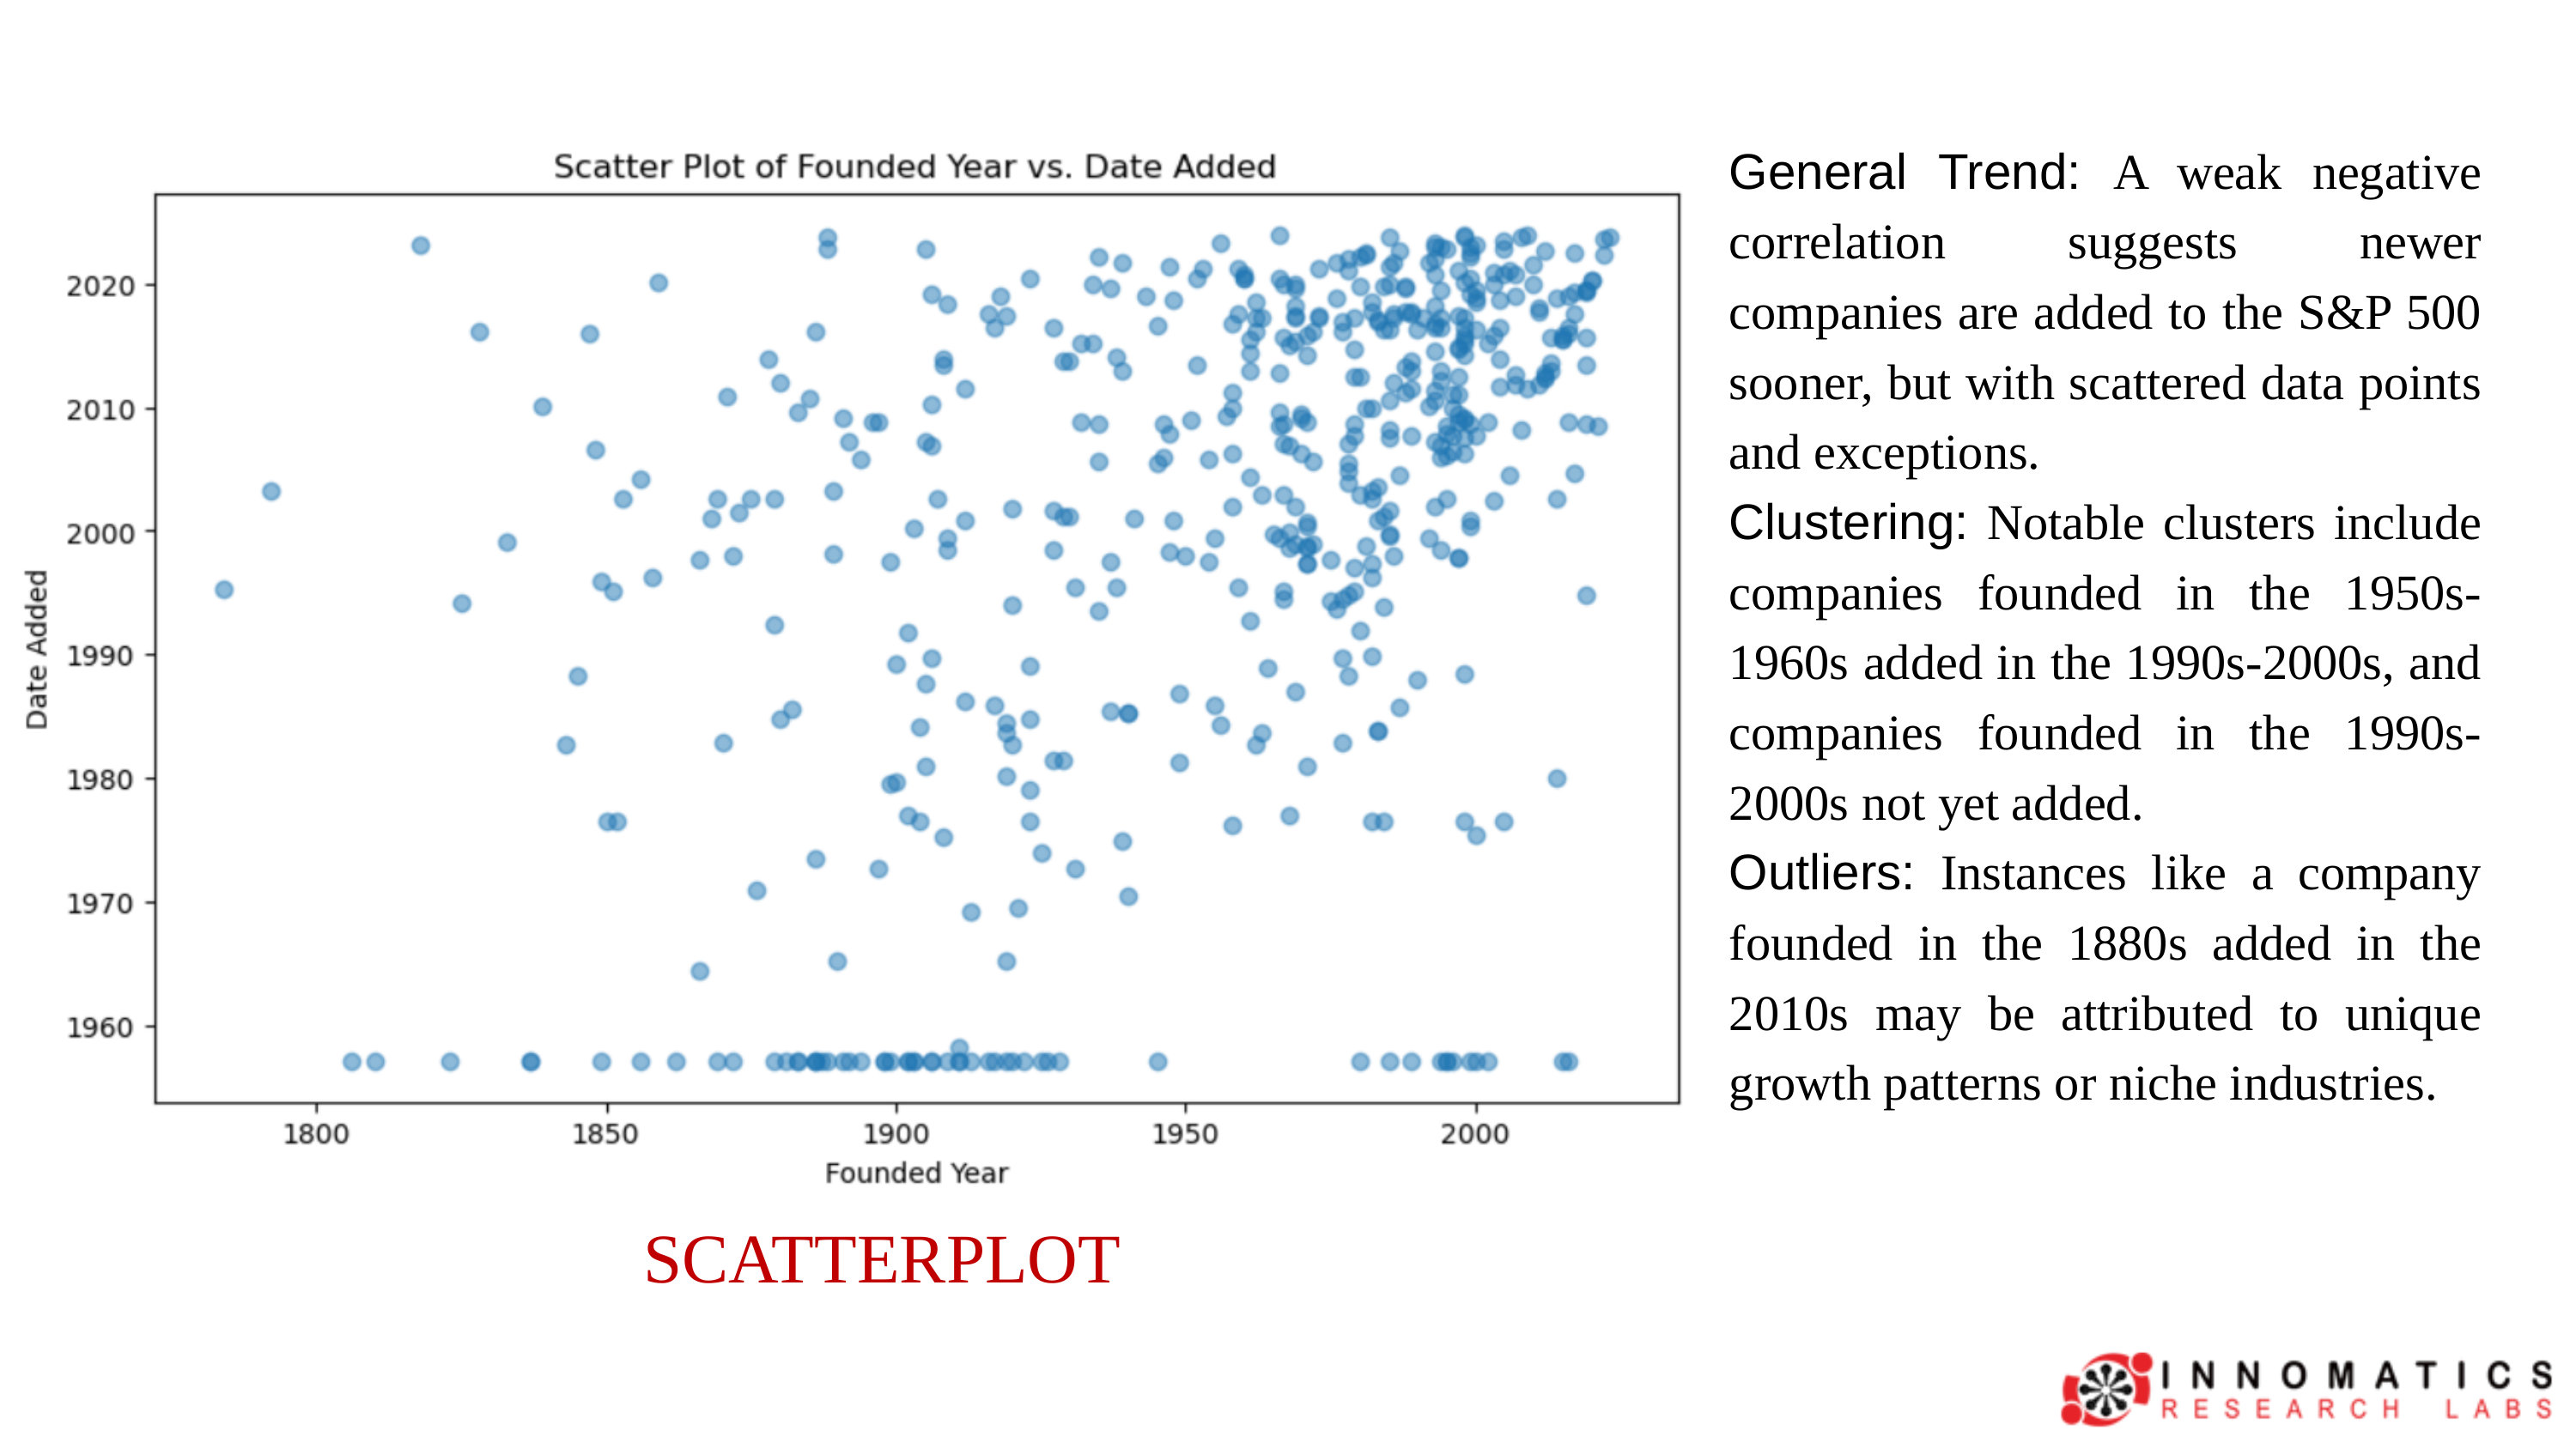

General Trend: A weak negative correlation suggests newer companies are added to the S&P 500 sooner, but with scattered data points and exceptions.
Clustering: Notable clusters include companies founded in the 1950s-1960s added in the 1990s-2000s, and companies founded in the 1990s-2000s not yet added.
Outliers: Instances like a company founded in the 1880s added in the 2010s may be attributed to unique growth patterns or niche industries.
SCATTERPLOT